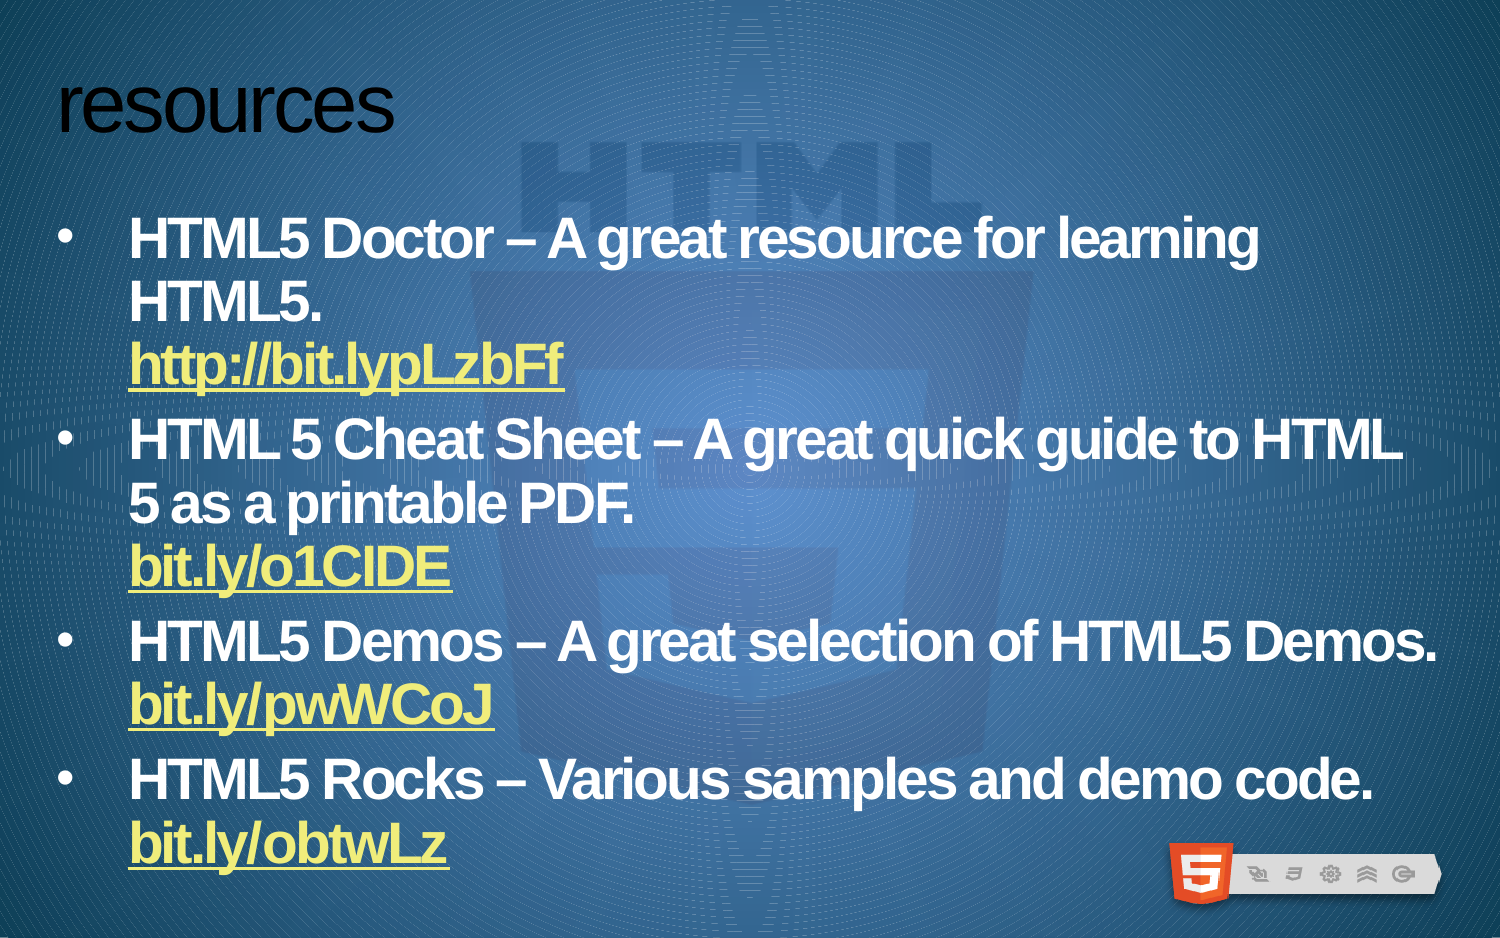

# resources
HTML5 Doctor – A great resource for learning HTML5.
http://bit.lypLzbFf
HTML 5 Cheat Sheet – A great quick guide to HTML 5 as a printable PDF.
bit.ly/o1CIDE
HTML5 Demos – A great selection of HTML5 Demos.
bit.ly/pwWCoJ
HTML5 Rocks – Various samples and demo code.
bit.ly/obtwLz